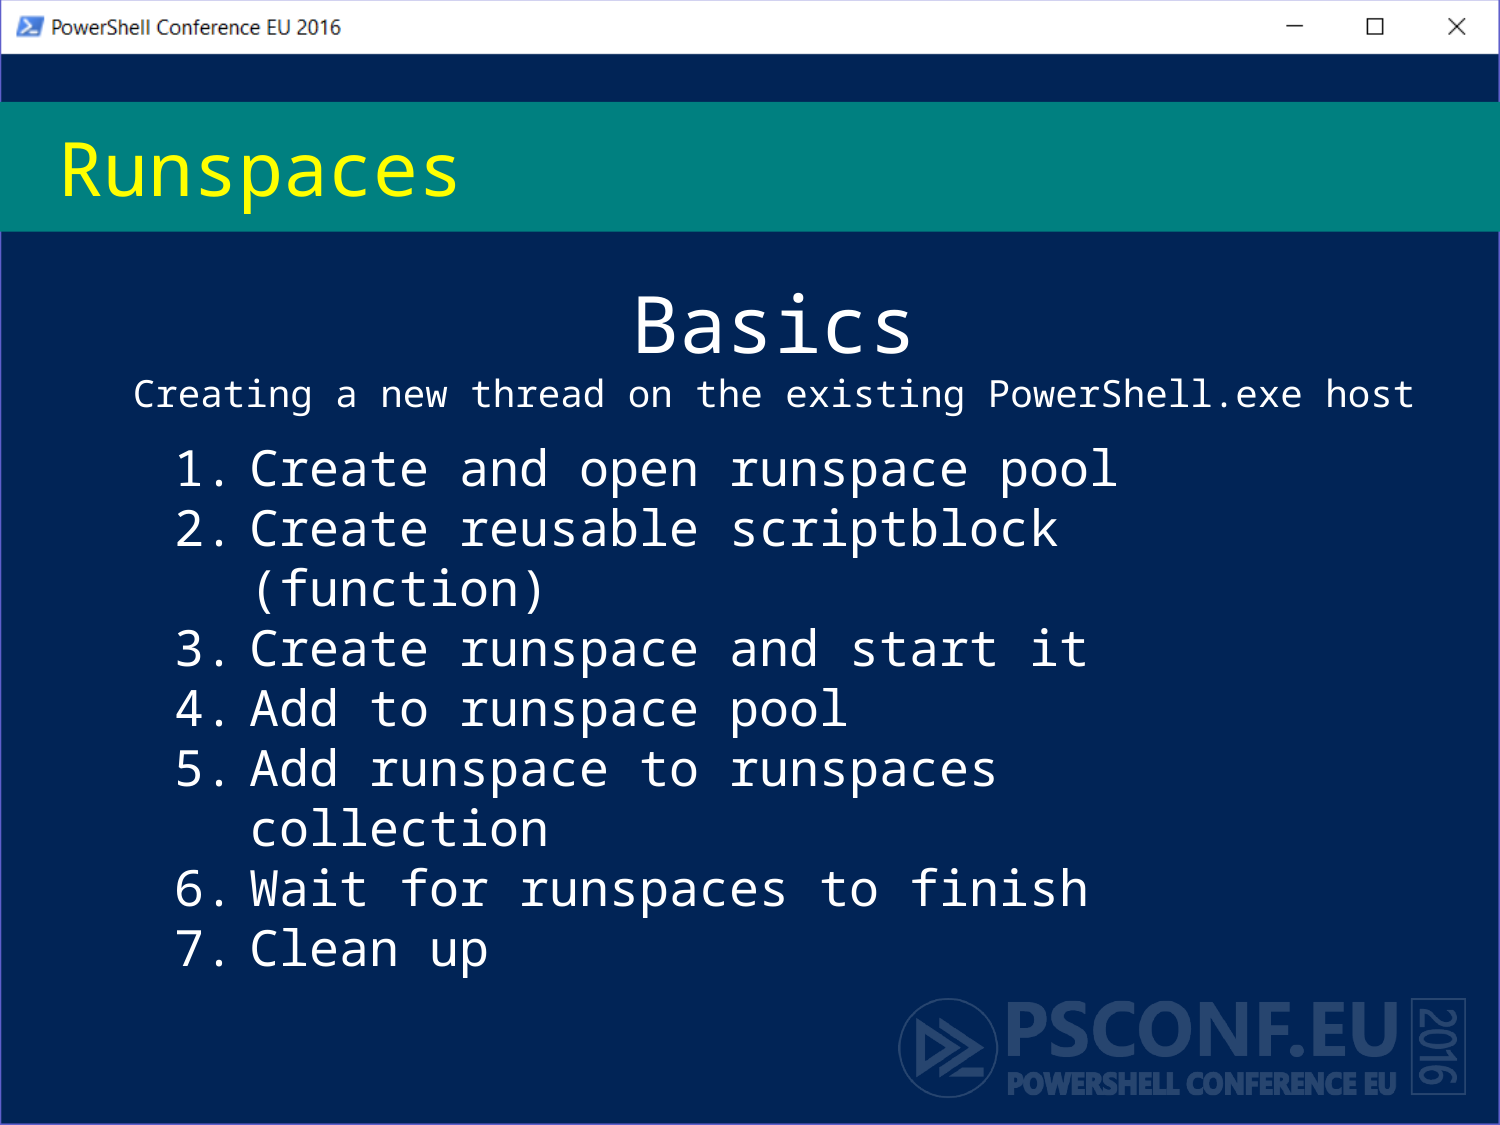

# Runspaces
Basics
Creating a new thread on the existing PowerShell.exe host
Create and open runspace pool
Create reusable scriptblock (function)
Create runspace and start it
Add to runspace pool
Add runspace to runspaces collection
Wait for runspaces to finish
Clean up